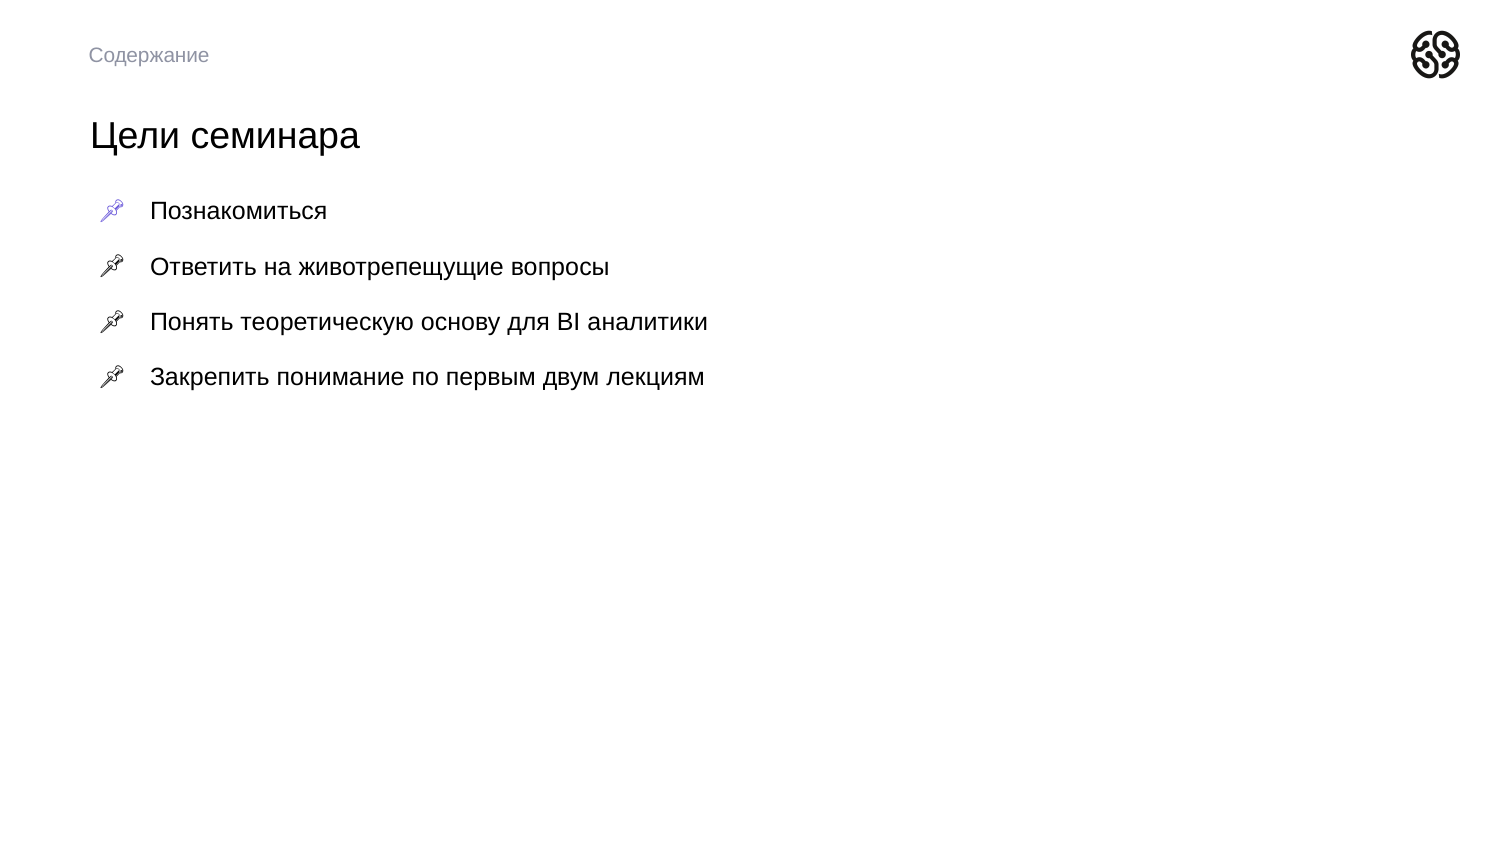

Содержание
# Цели семинара
Познакомиться
Ответить на животрепещущие вопросы
Понять теоретическую основу для BI аналитики
Закрепить понимание по первым двум лекциям